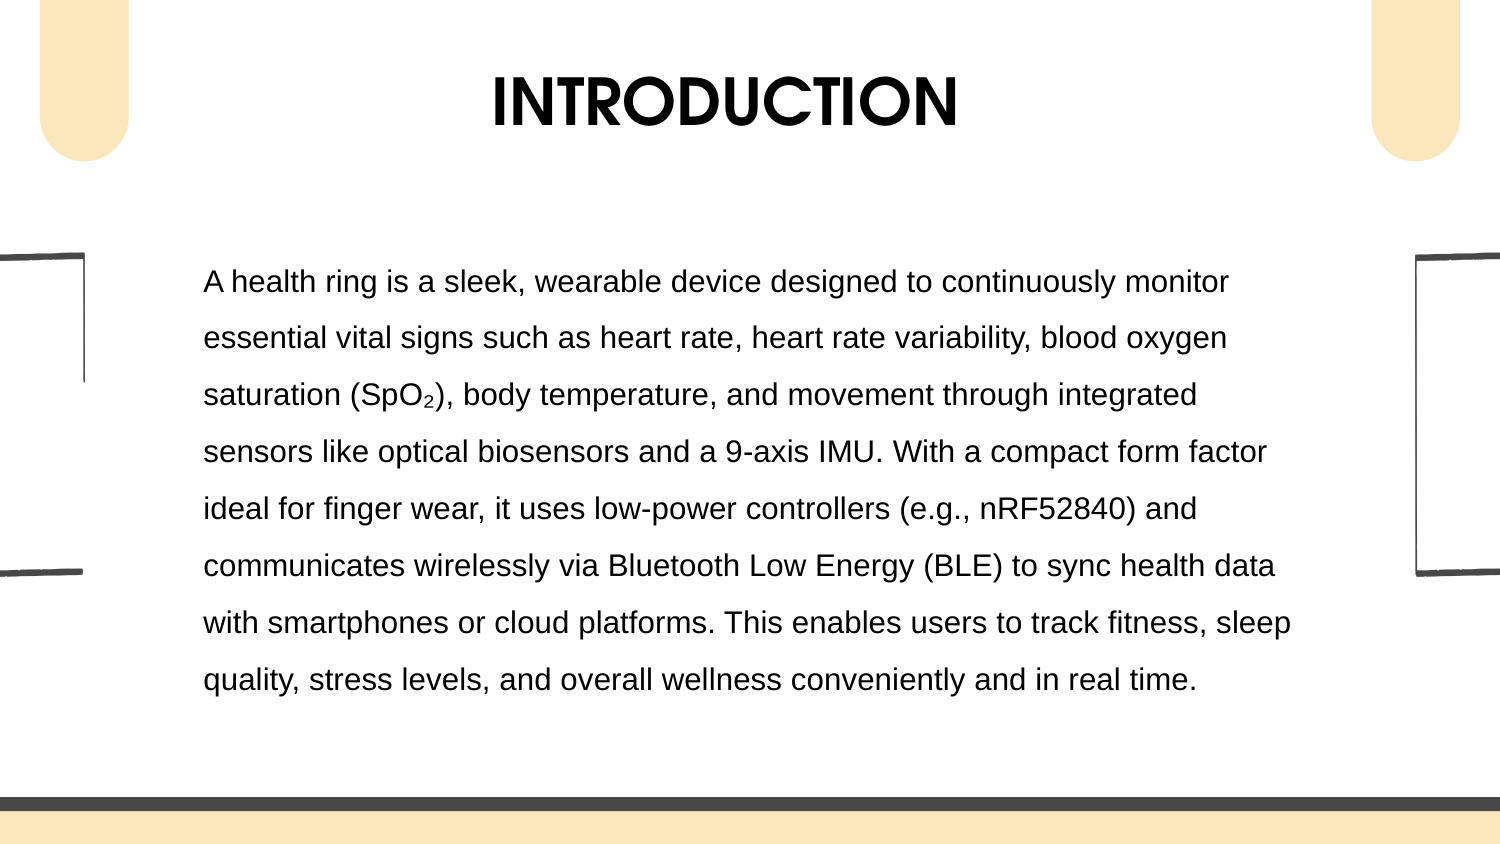

INTRODUCTION
A health ring is a sleek, wearable device designed to continuously monitor essential vital signs such as heart rate, heart rate variability, blood oxygen saturation (SpO₂), body temperature, and movement through integrated sensors like optical biosensors and a 9-axis IMU. With a compact form factor ideal for finger wear, it uses low-power controllers (e.g., nRF52840) and communicates wirelessly via Bluetooth Low Energy (BLE) to sync health data with smartphones or cloud platforms. This enables users to track fitness, sleep quality, stress levels, and overall wellness conveniently and in real time.